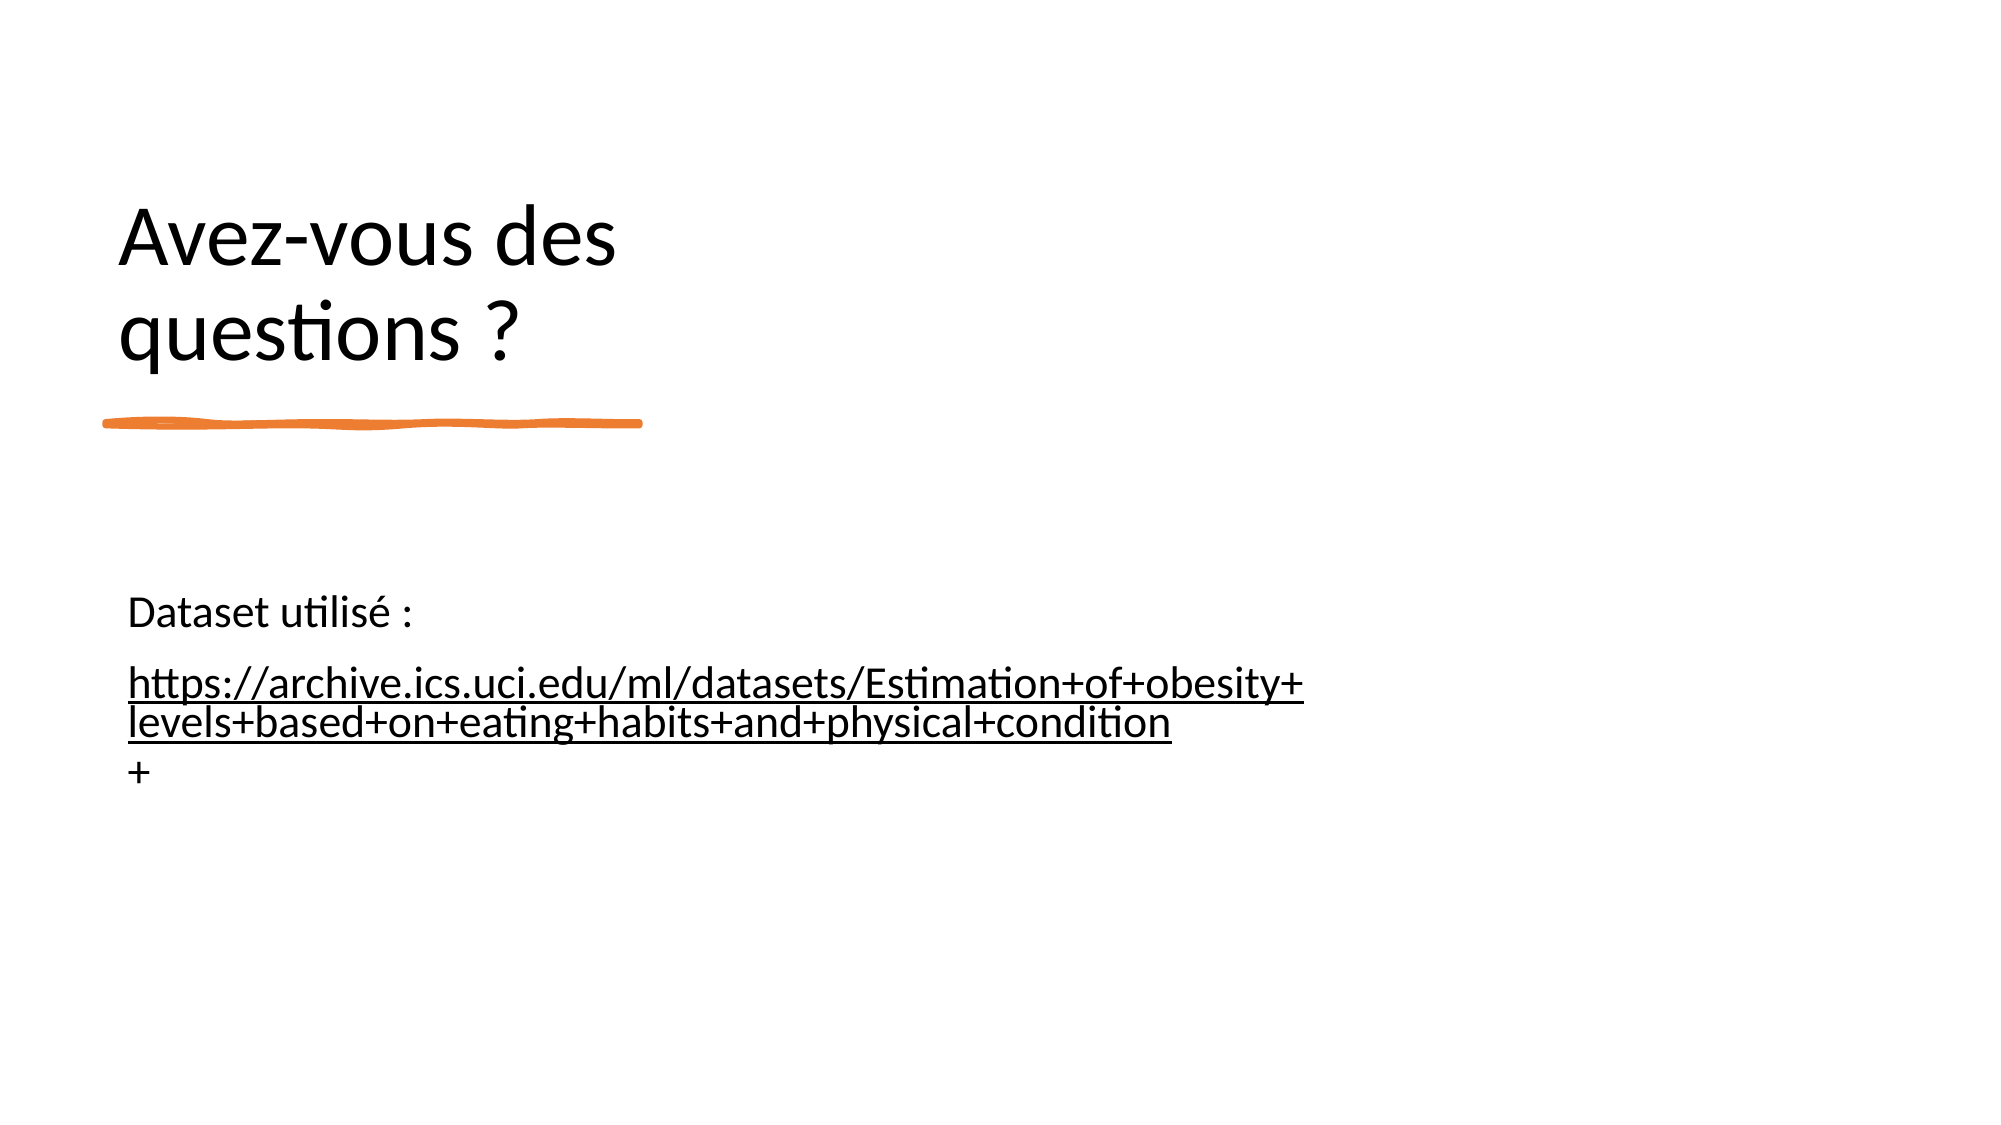

# Avez-vous des questions ?

Dataset utilisé :
https://archive.ics.uci.edu/ml/datasets/Estimation+of+obesity+levels+based+on+eating+habits+and+physical+condition+